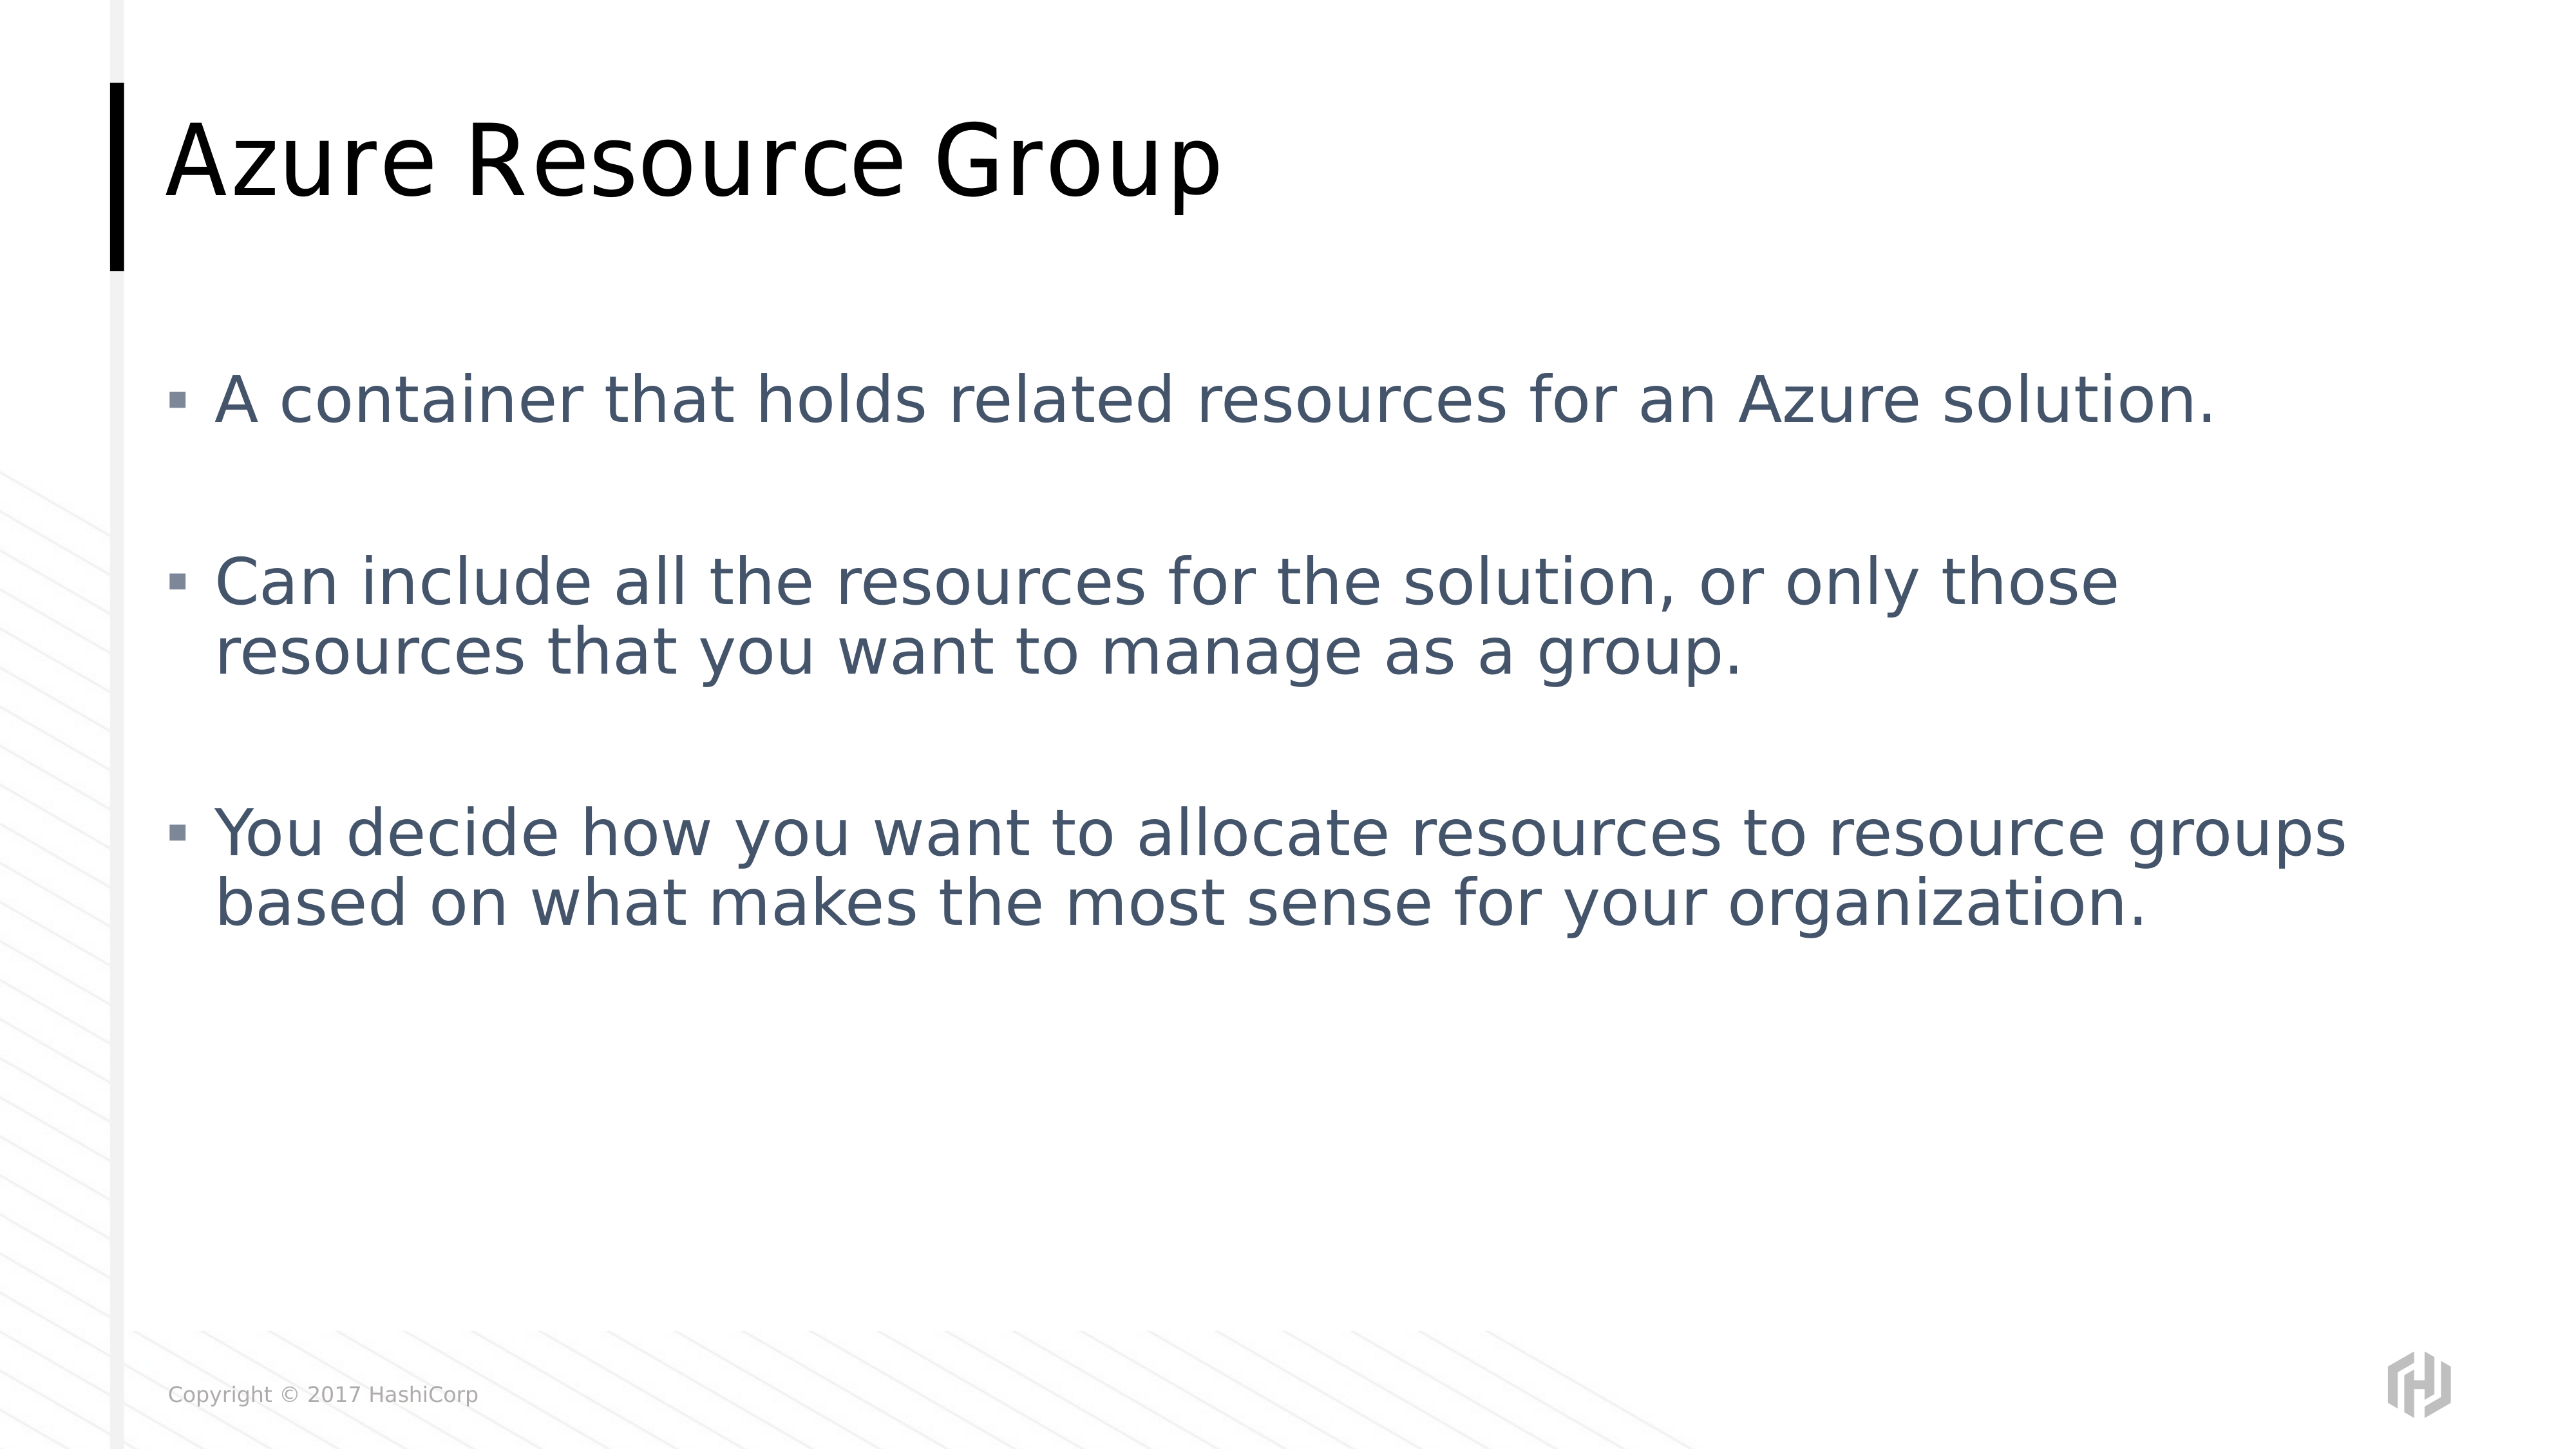

# Azure Resource Group
A container that holds related resources for an Azure solution.

Can include all the resources for the solution, or only those resources that you want to manage as a group.

You decide how you want to allocate resources to resource groups based on what makes the most sense for your organization.